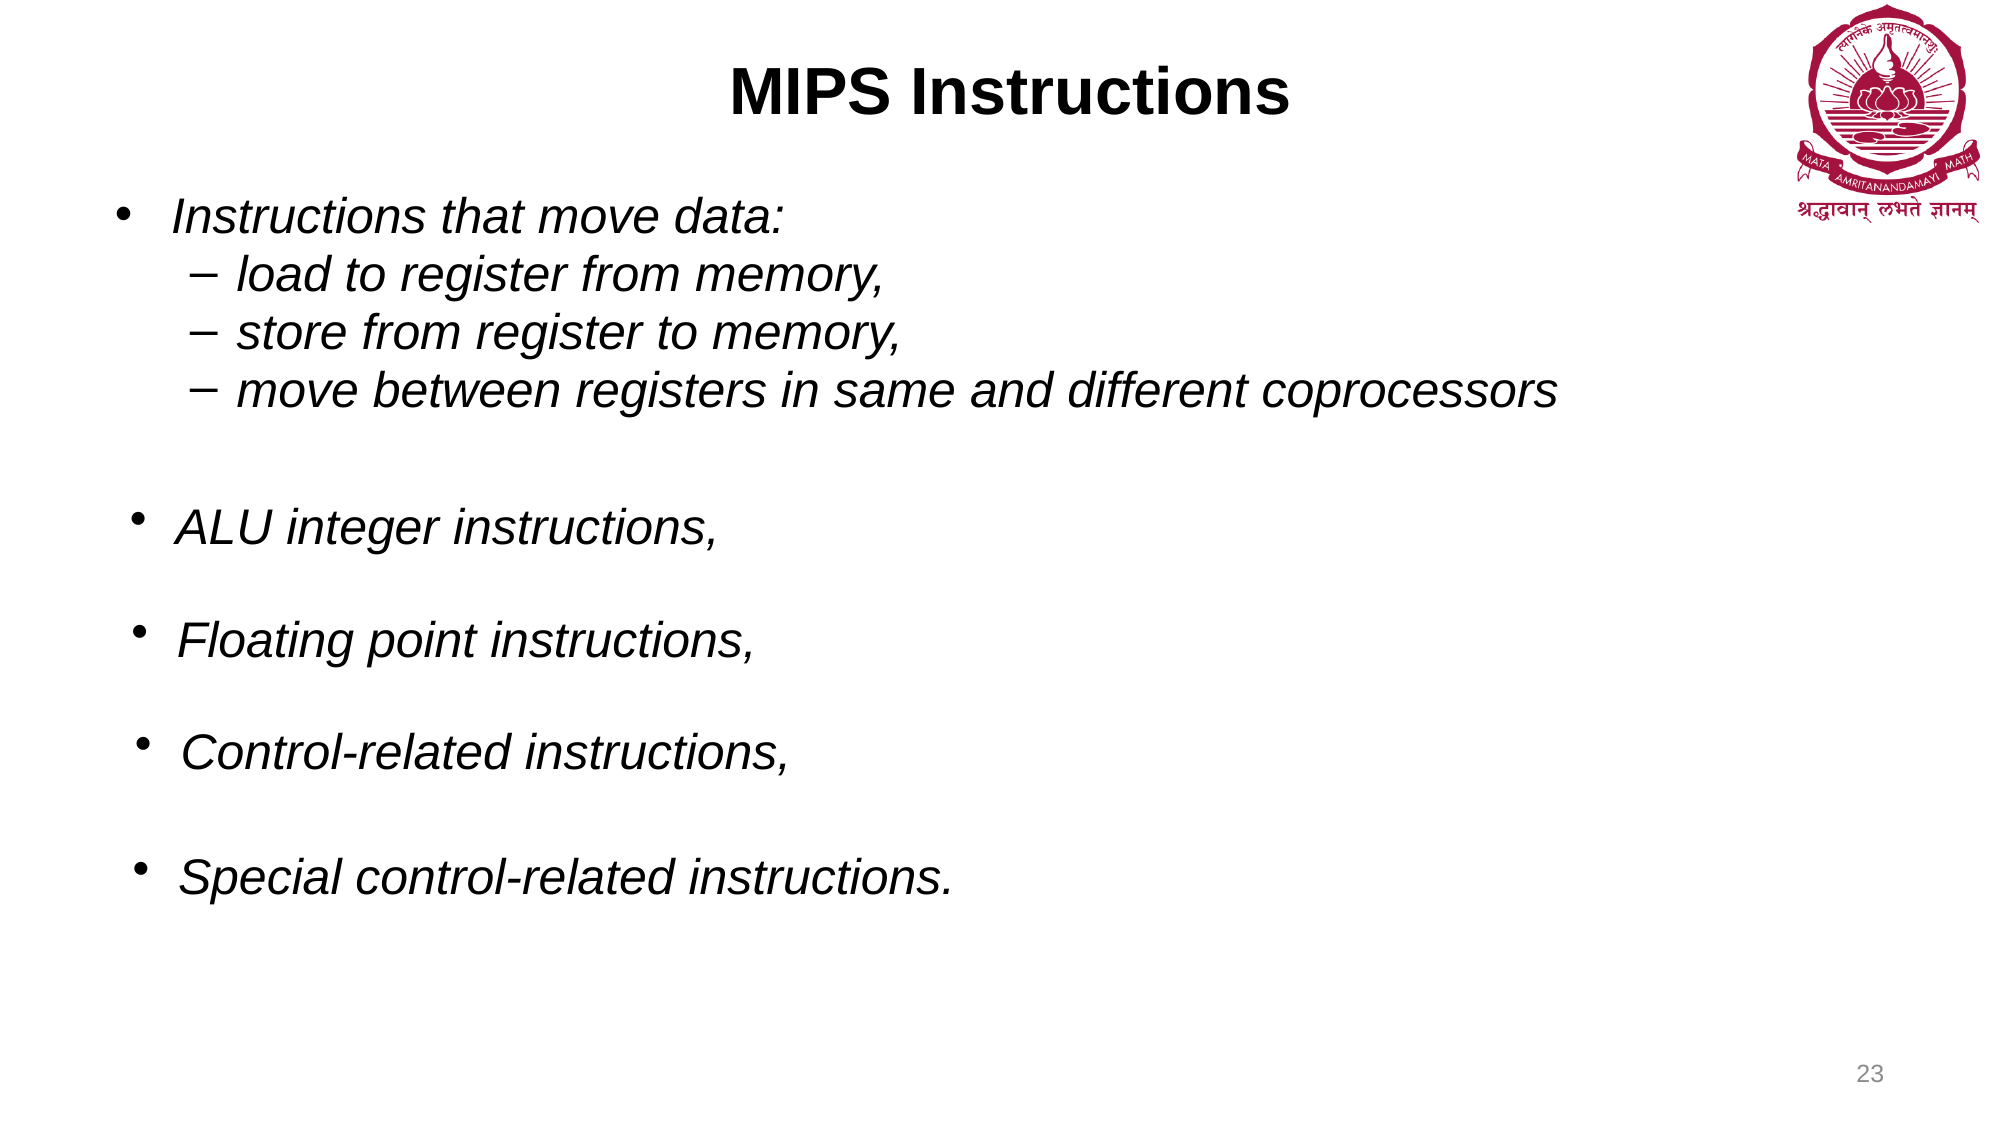

# MIPS Instructions
Instructions that move data:
load to register from memory,
store from register to memory,
move between registers in same and different coprocessors
  ALU integer instructions,
  Floating point instructions,
  Control-related instructions,
  Special control-related instructions.
23